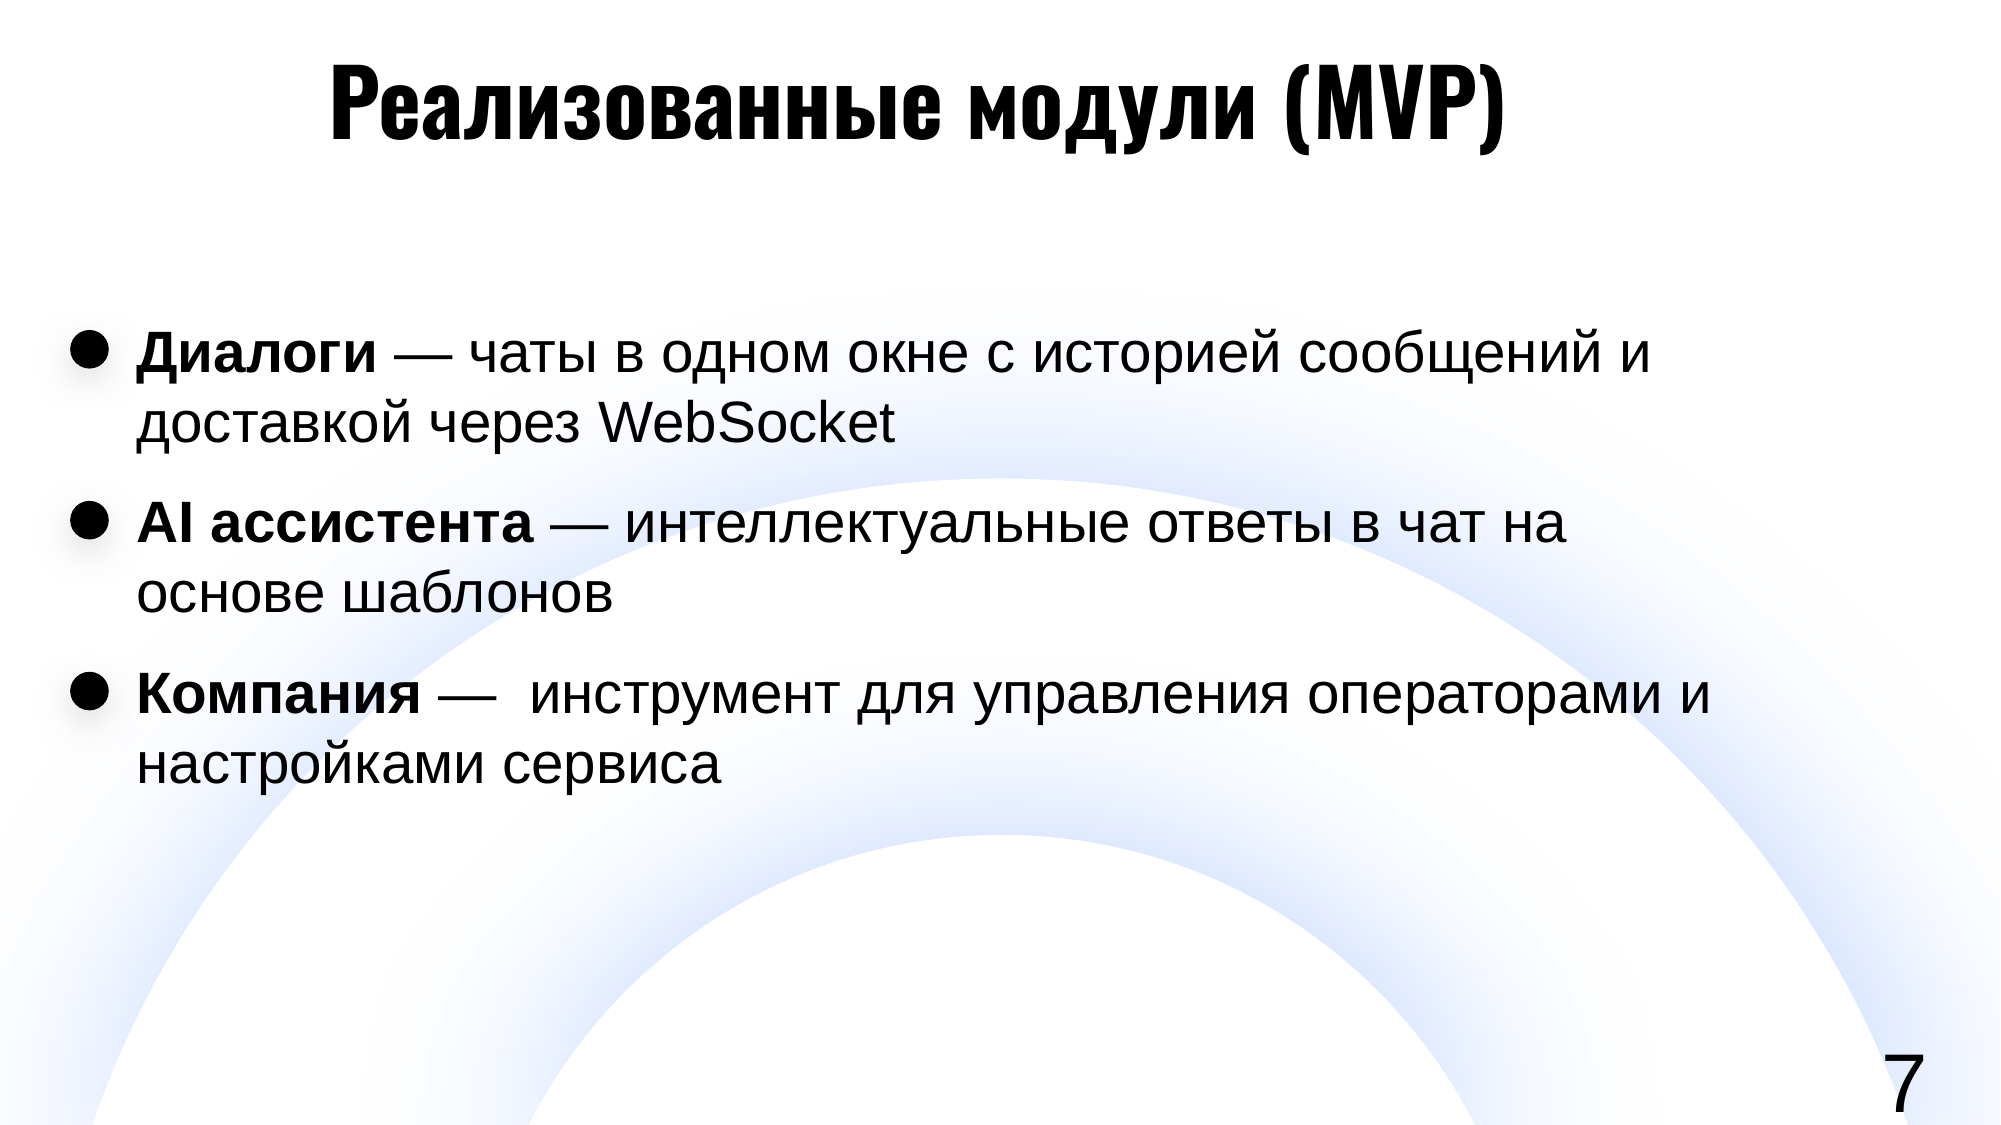

# Реализованные модули (MVP)
Диалоги — чаты в одном окне с историей сообщений и доставкой через WebSocket

АI ассистента — интеллектуальные ответы в чат на основе шаблонов
И

Компания —  инструмент для управления операторами и настройками сервиса

7